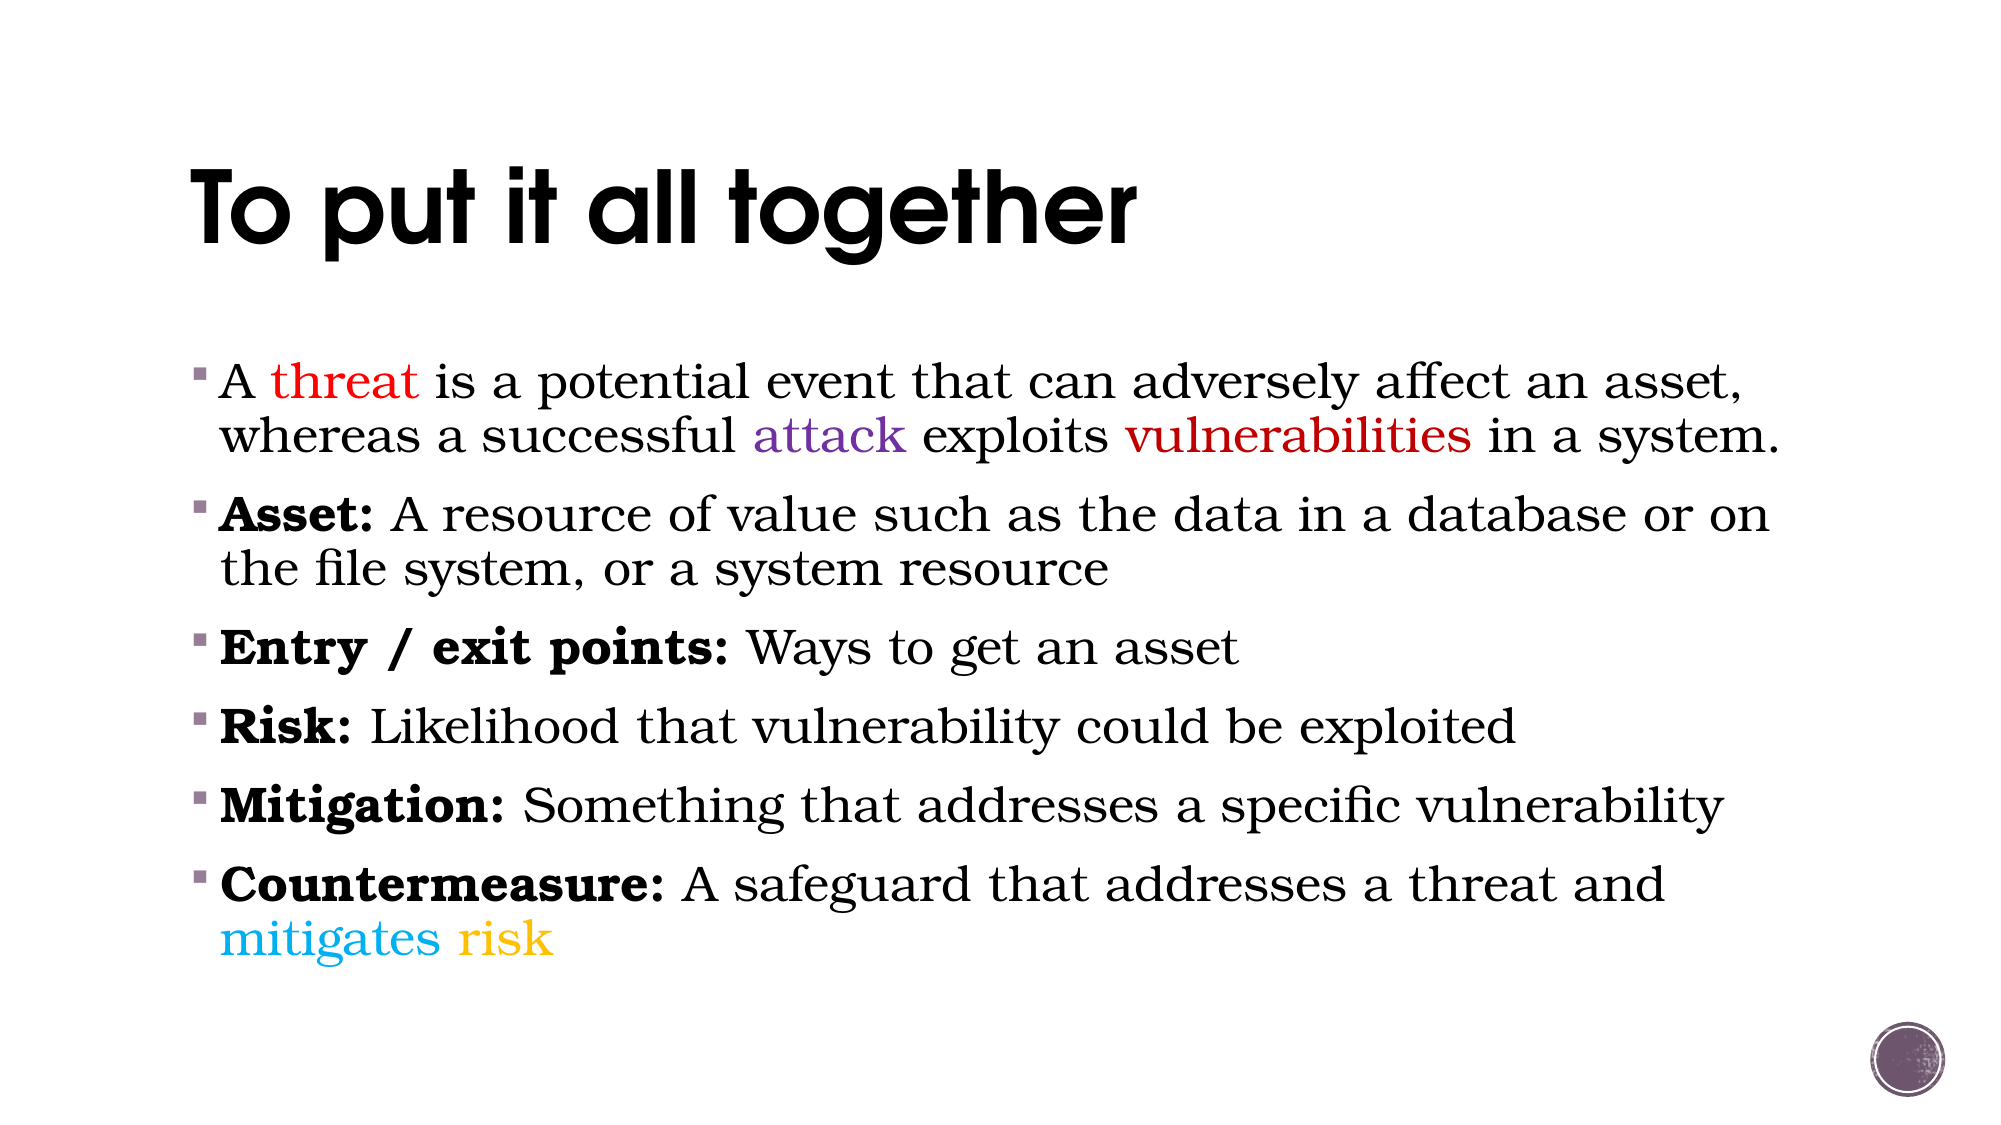

# To put it all together
A threat is a potential event that can adversely affect an asset, whereas a successful attack exploits vulnerabilities in a system.
Asset: A resource of value such as the data in a database or on the file system, or a system resource
Entry / exit points: Ways to get an asset
Risk: Likelihood that vulnerability could be exploited
Mitigation: Something that addresses a specific vulnerability
Countermeasure: A safeguard that addresses a threat and mitigates risk